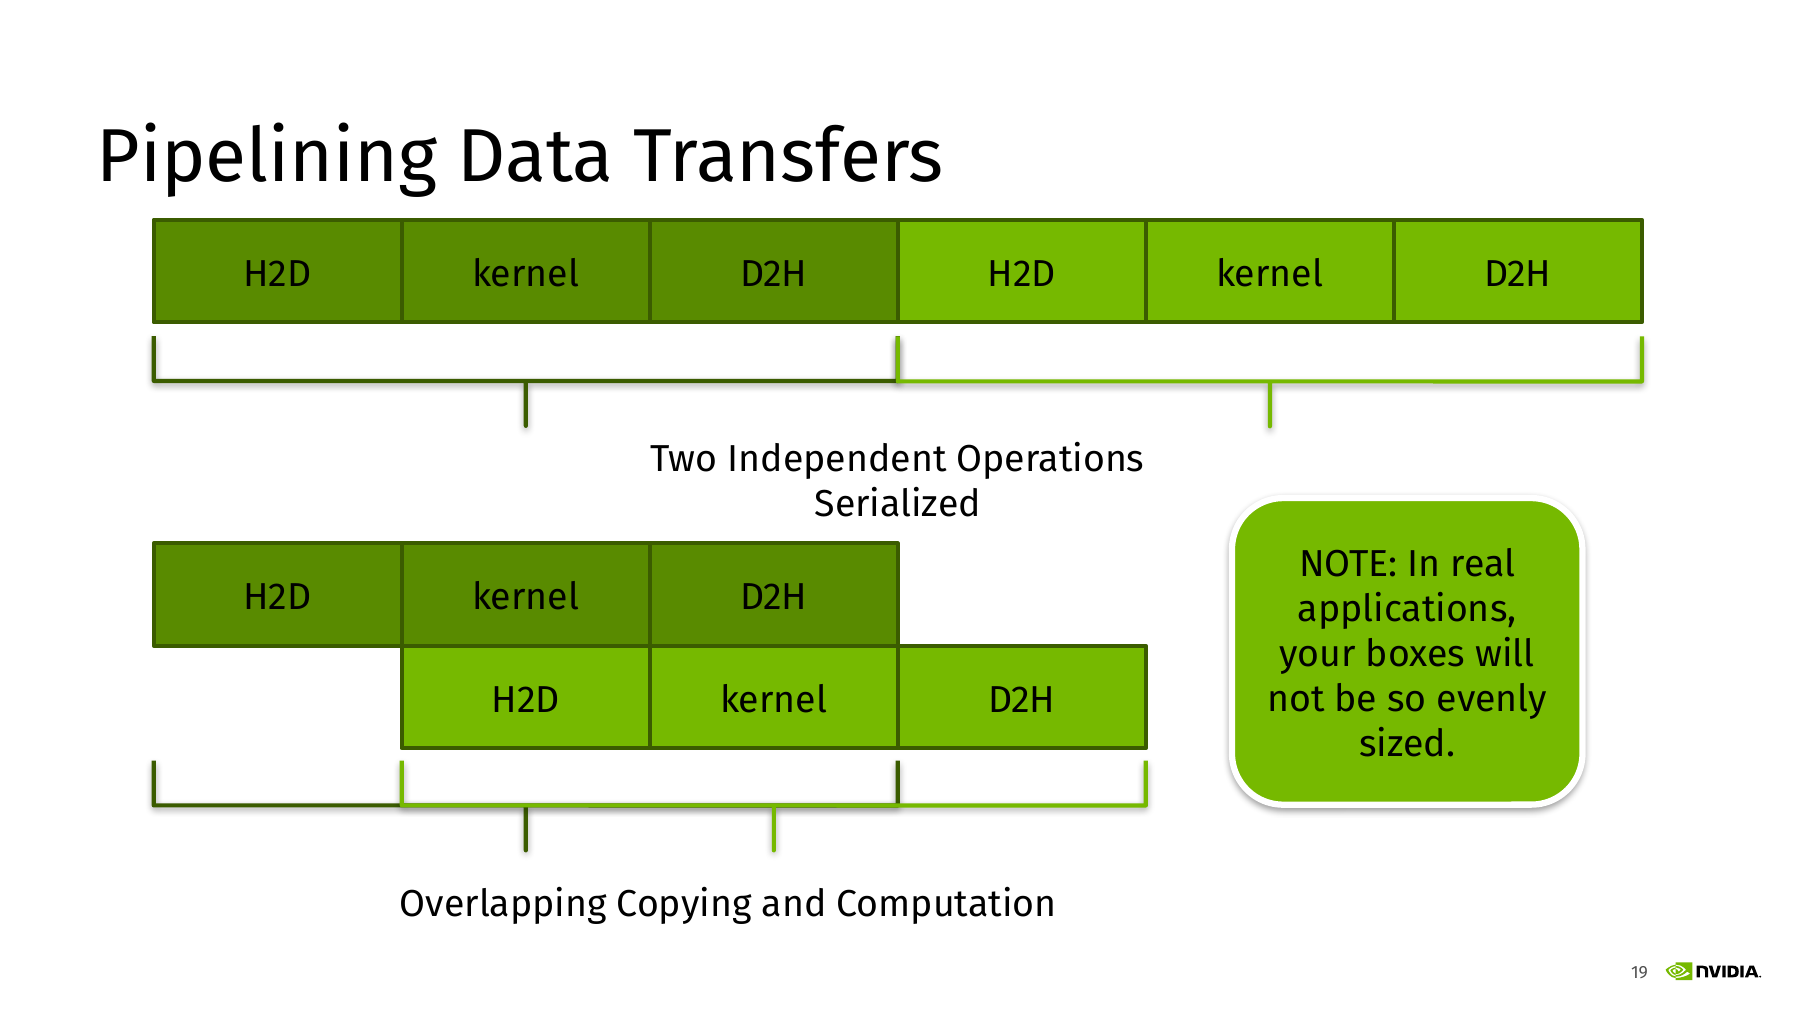

# Pipelining Data Transfers
H2D
kernel
D2H
H2D
kernel
D2H
Two Independent Operations Serialized

NOTE: In real applications, your boxes will not be so evenly sized.
H2D
kernel
D2H
D2H
H2D
kernel
Overlapping Copying and Computation